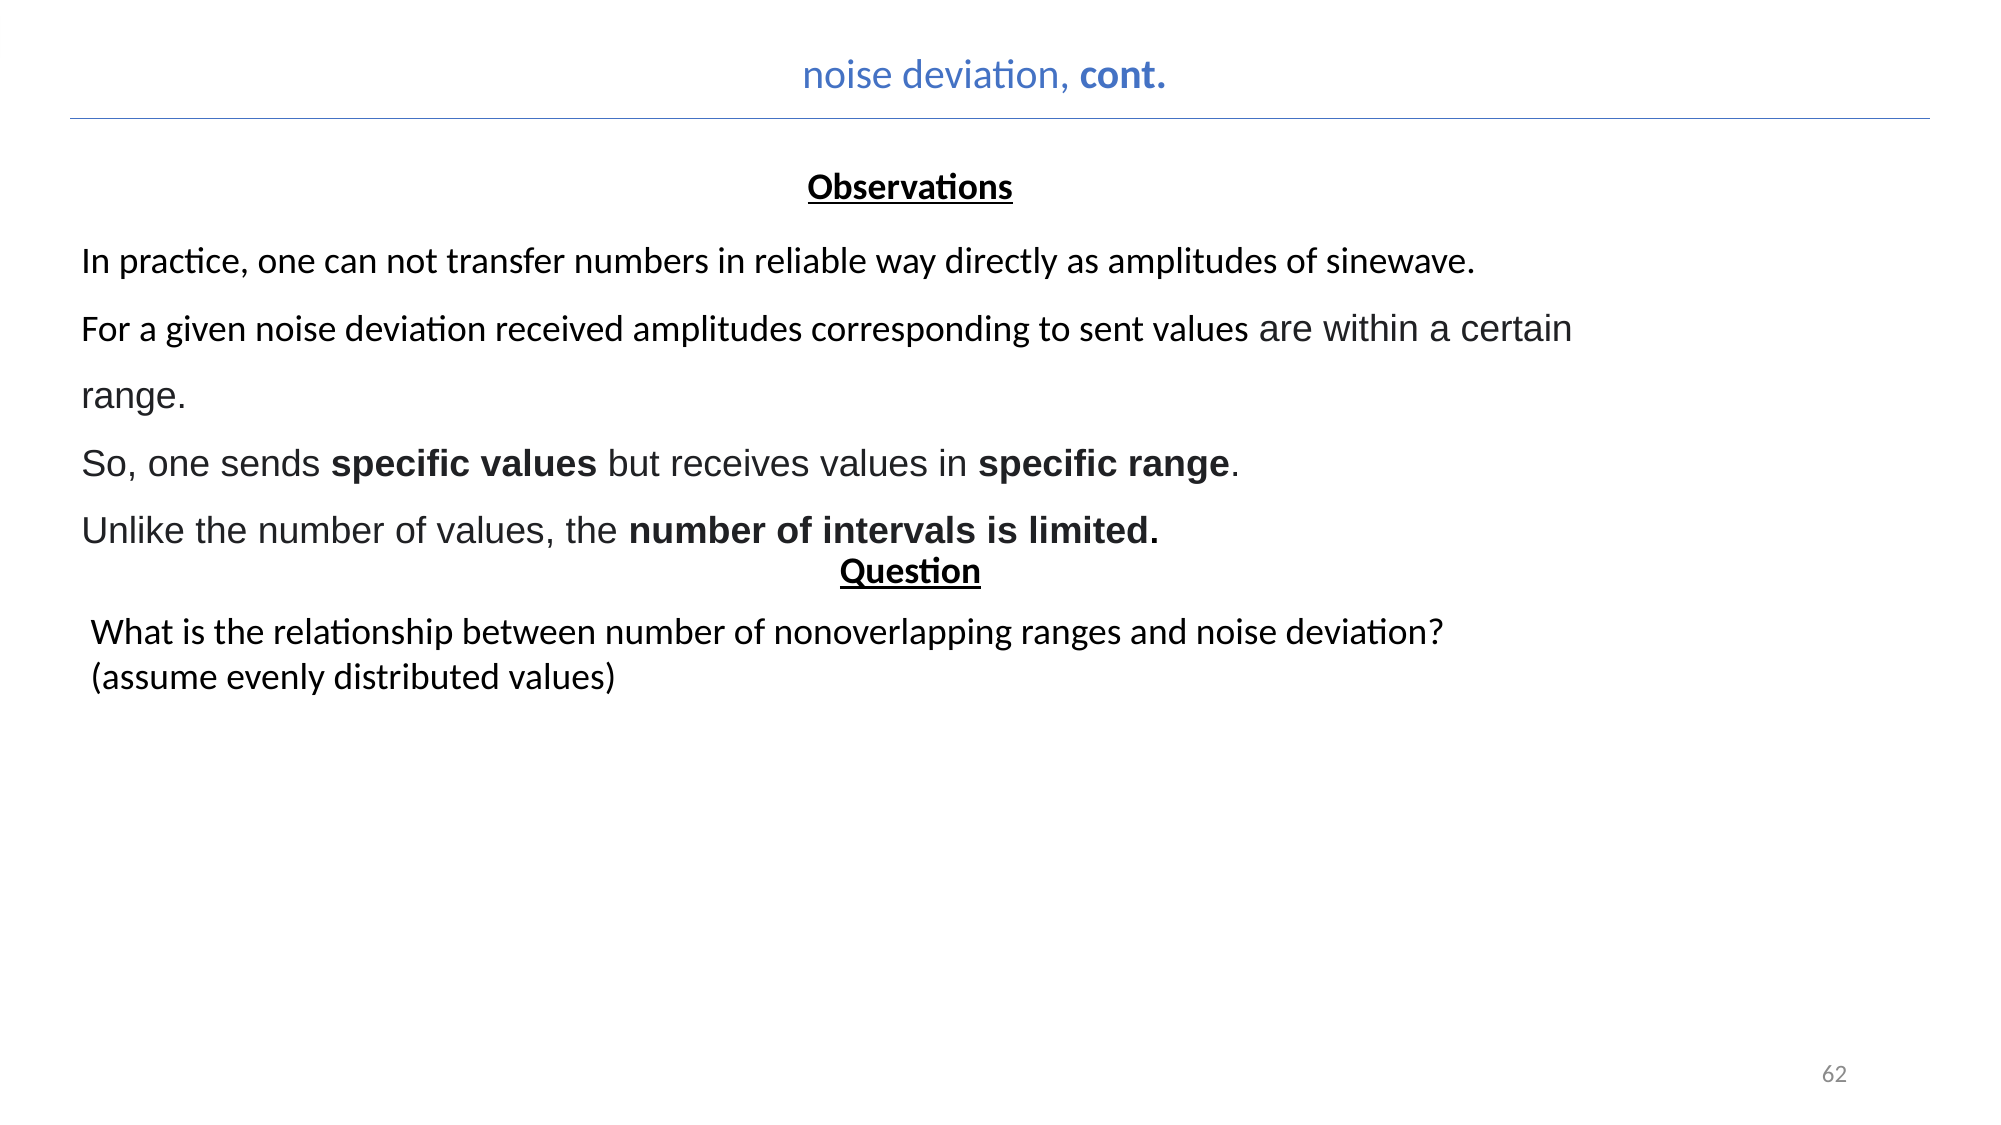

noise deviation, cont.
Observations
In practice, one can not transfer numbers in reliable way directly as amplitudes of sinewave.
For a given noise deviation received amplitudes corresponding to sent values are within a certain range.
So, one sends specific values but receives values in specific range.
Unlike the number of values, the number of intervals is limited.
Question
What is the relationship between number of nonoverlapping ranges and noise deviation?
(assume evenly distributed values)
62